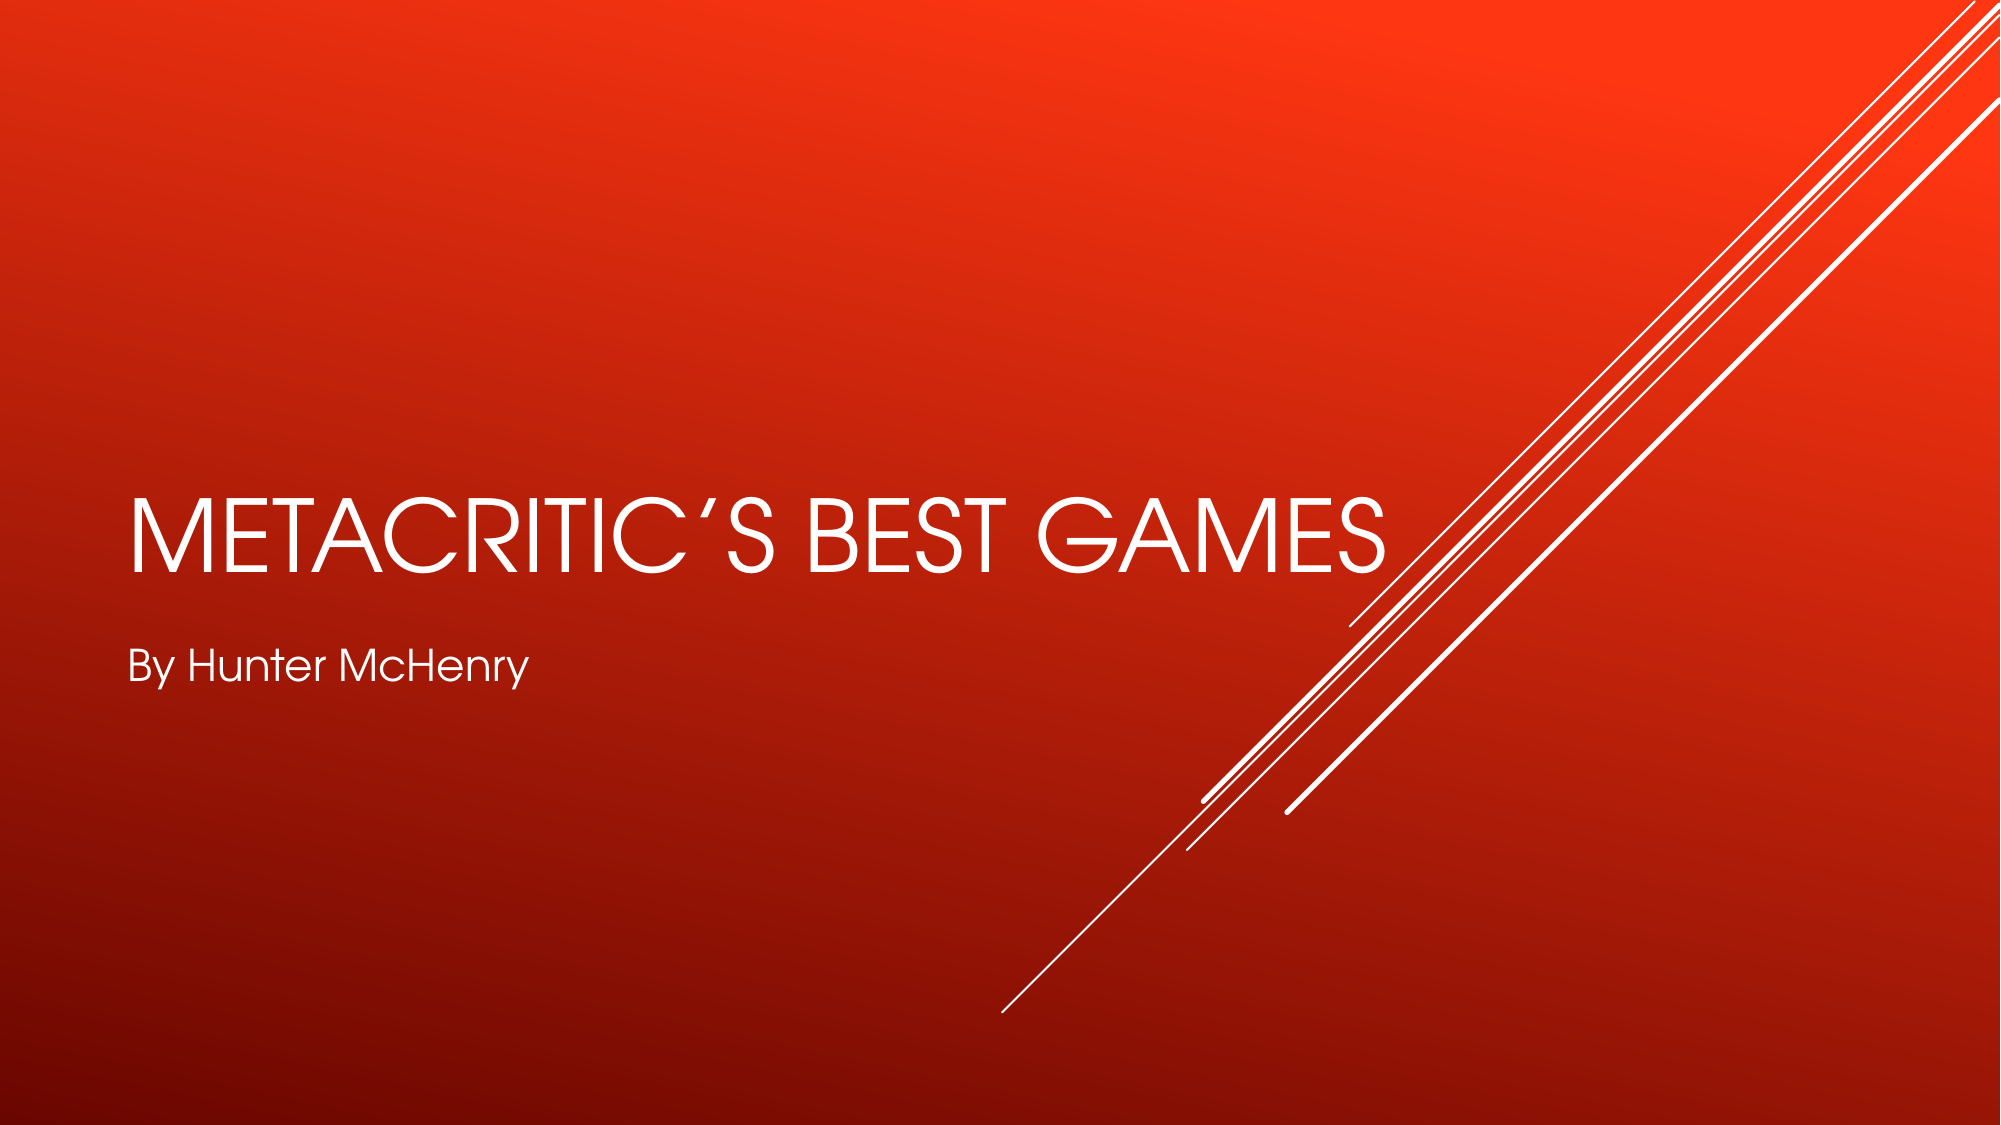

# Metacritic’s Best Games
By Hunter McHenry